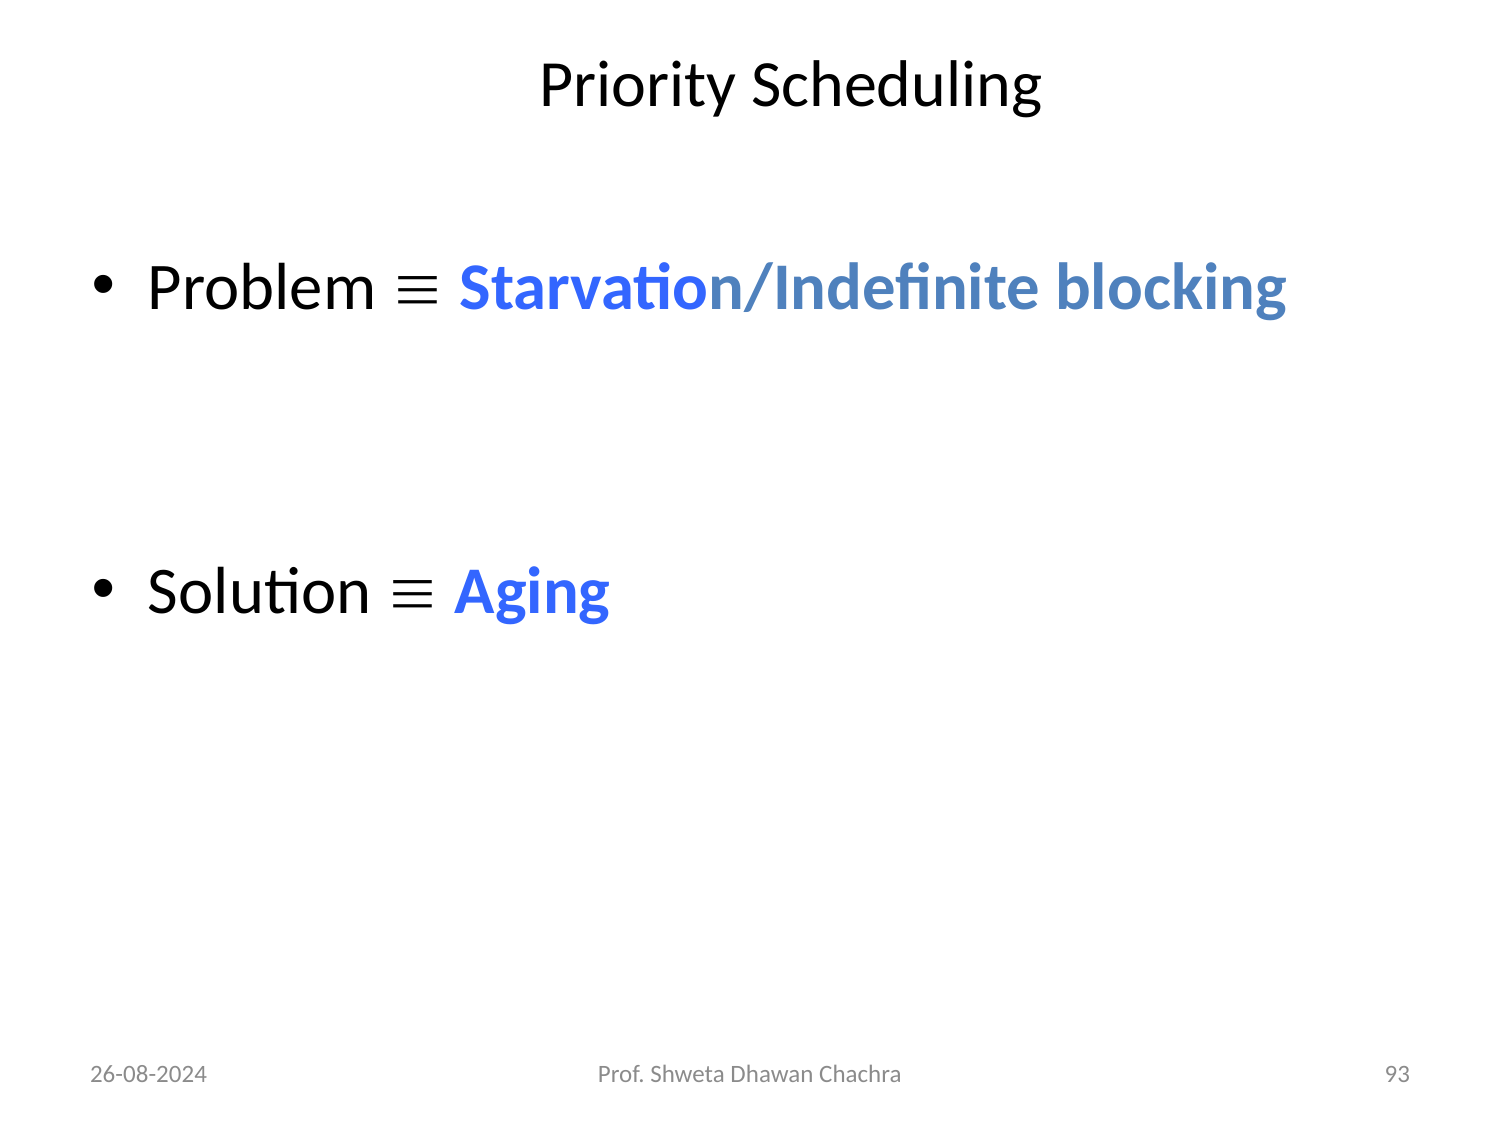

# Priority Scheduling

Problem ≡ Starvation/Indefinite blocking

Solution ≡ Aging

26-08-2024
Prof. Shweta Dhawan Chachra
93